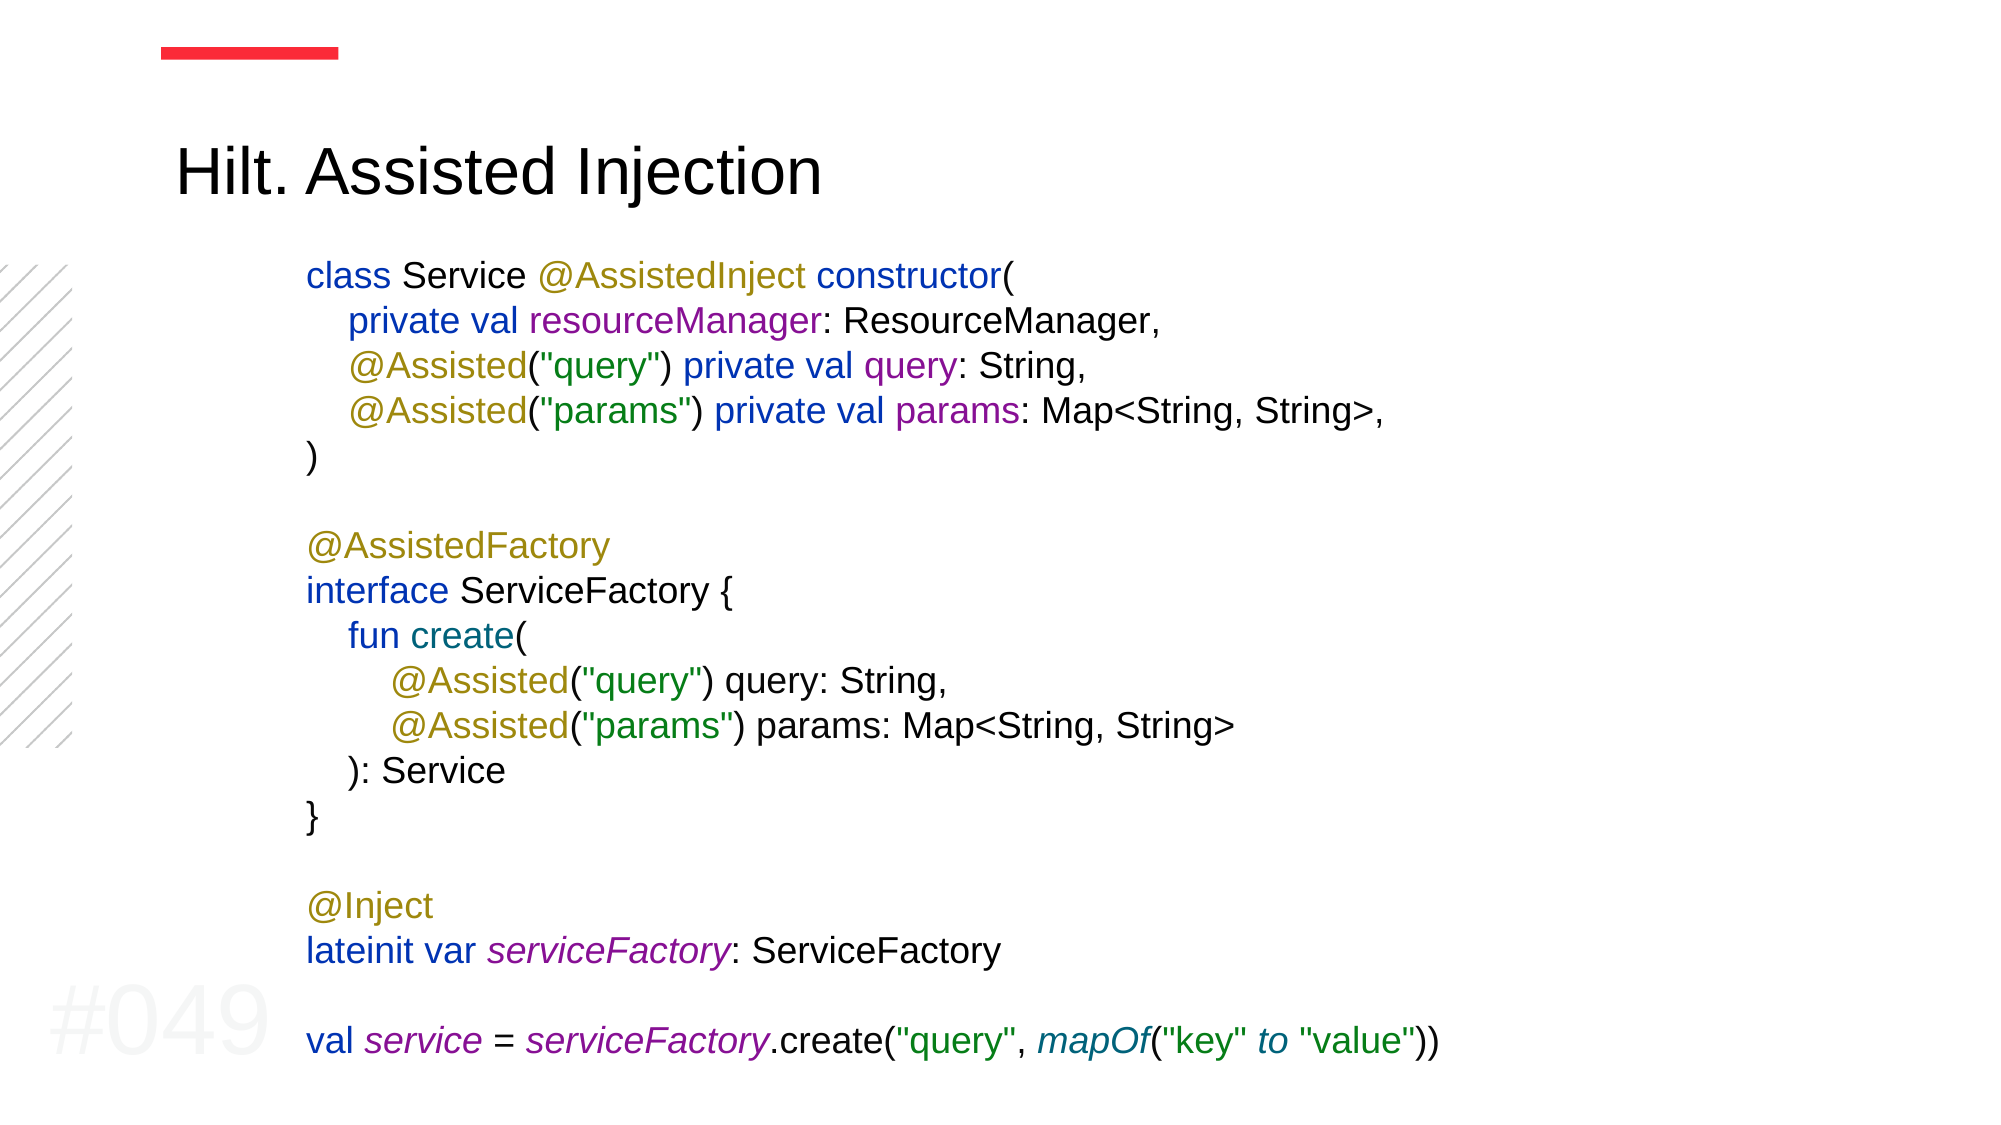

Hilt. Assisted Injection
class Service @AssistedInject constructor(
    private val resourceManager: ResourceManager,
    @Assisted("query") private val query: String,
    @Assisted("params") private val params: Map<String, String>,
)
@AssistedFactory
interface ServiceFactory {
    fun create(
        @Assisted("query") query: String,
        @Assisted("params") params: Map<String, String>
    ): Service
}
@Inject
lateinit var serviceFactory: ServiceFactory
val service = serviceFactory.create("query", mapOf("key" to "value"))

#049